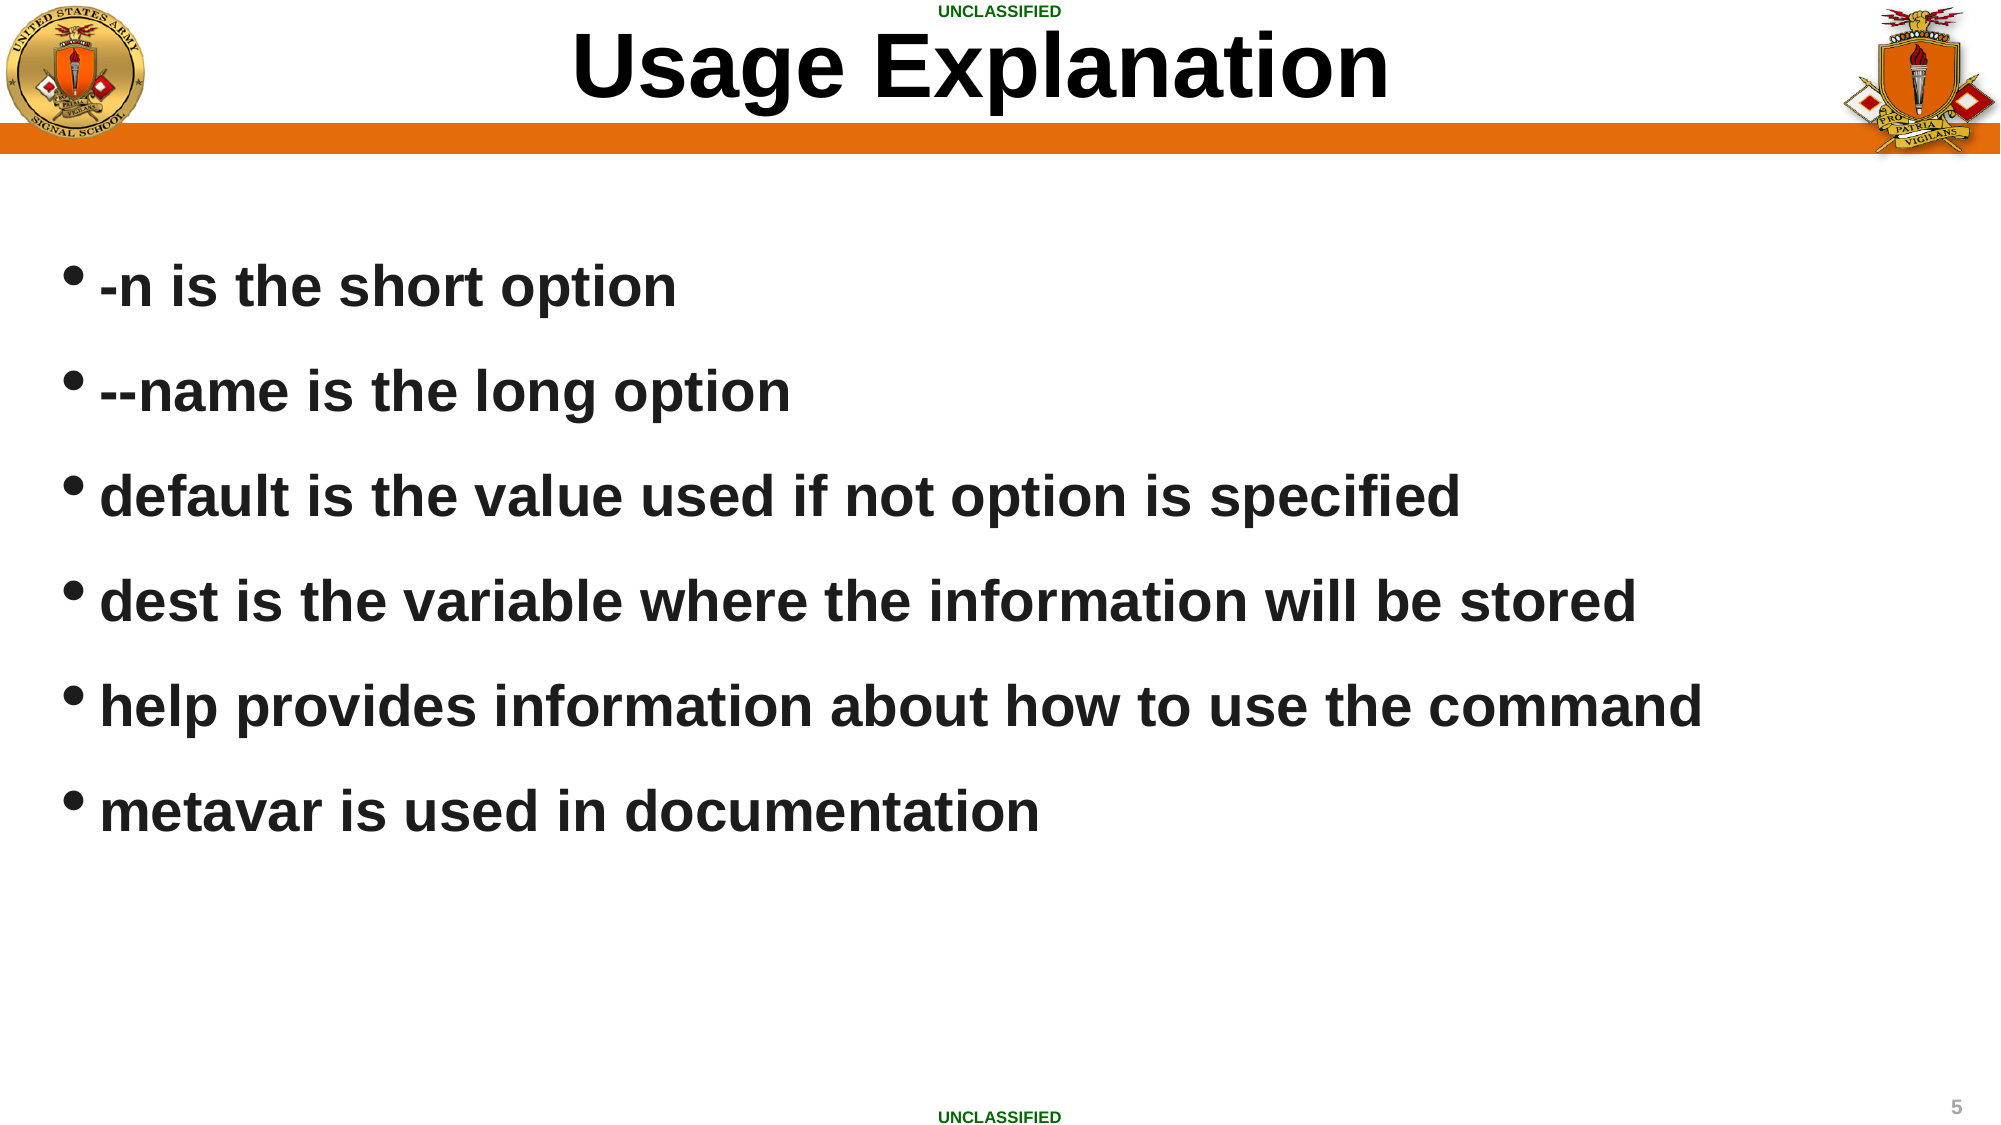

Usage Explanation
-n is the short option
--name is the long option
default is the value used if not option is specified
dest is the variable where the information will be stored
help provides information about how to use the command
metavar is used in documentation